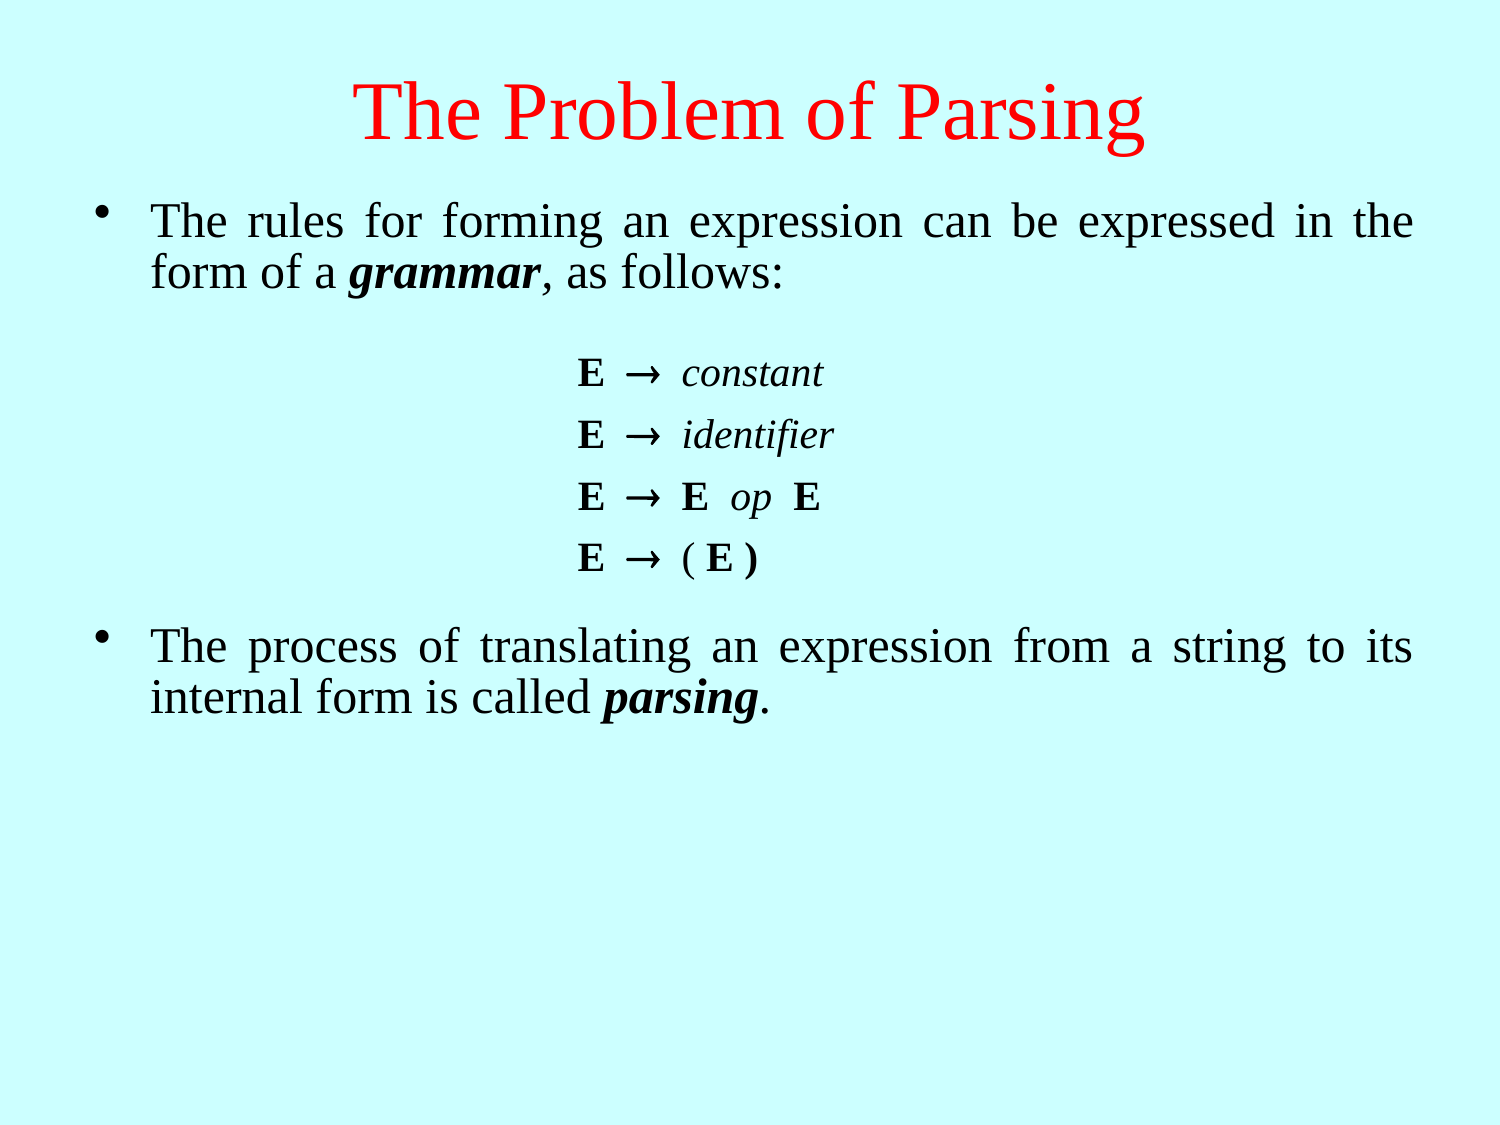

# The Problem of Parsing
The rules for forming an expression can be expressed in the form of a grammar, as follows:
E  →  constant
E  →  identifier
E  →  E  op  E
E  →  ( E )
The process of translating an expression from a string to its internal form is called parsing.